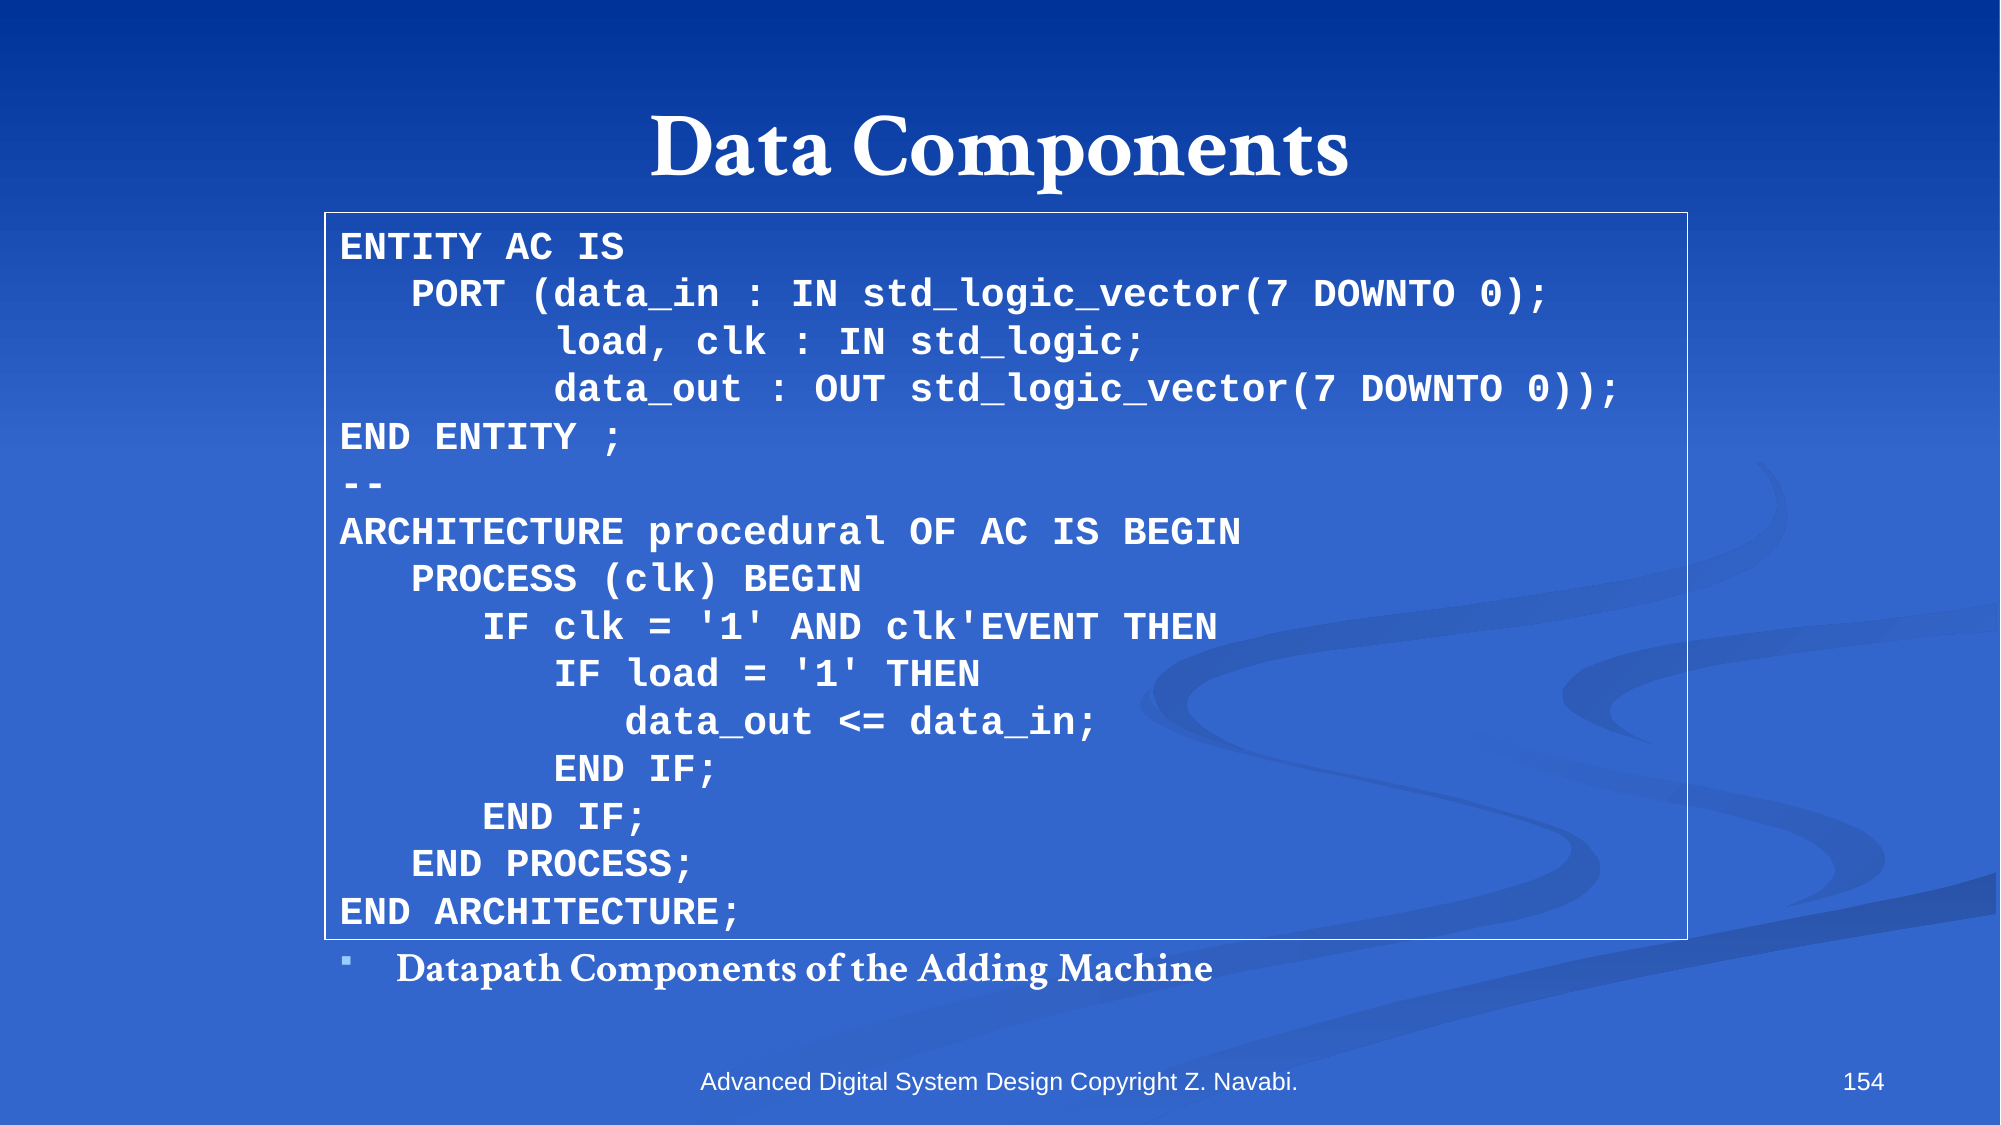

# Data Components
ENTITY AC IS
   PORT (data_in : IN std_logic_vector(7 DOWNTO 0);
         load, clk : IN std_logic;
         data_out : OUT std_logic_vector(7 DOWNTO 0));
END ENTITY ;
--
ARCHITECTURE procedural OF AC IS BEGIN
   PROCESS (clk) BEGIN
      IF clk = '1' AND clk'EVENT THEN
         IF load = '1' THEN
            data_out <= data_in;
         END IF;
      END IF;
   END PROCESS;
END ARCHITECTURE;
Datapath Components of the Adding Machine
Advanced Digital System Design Copyright Z. Navabi.
154